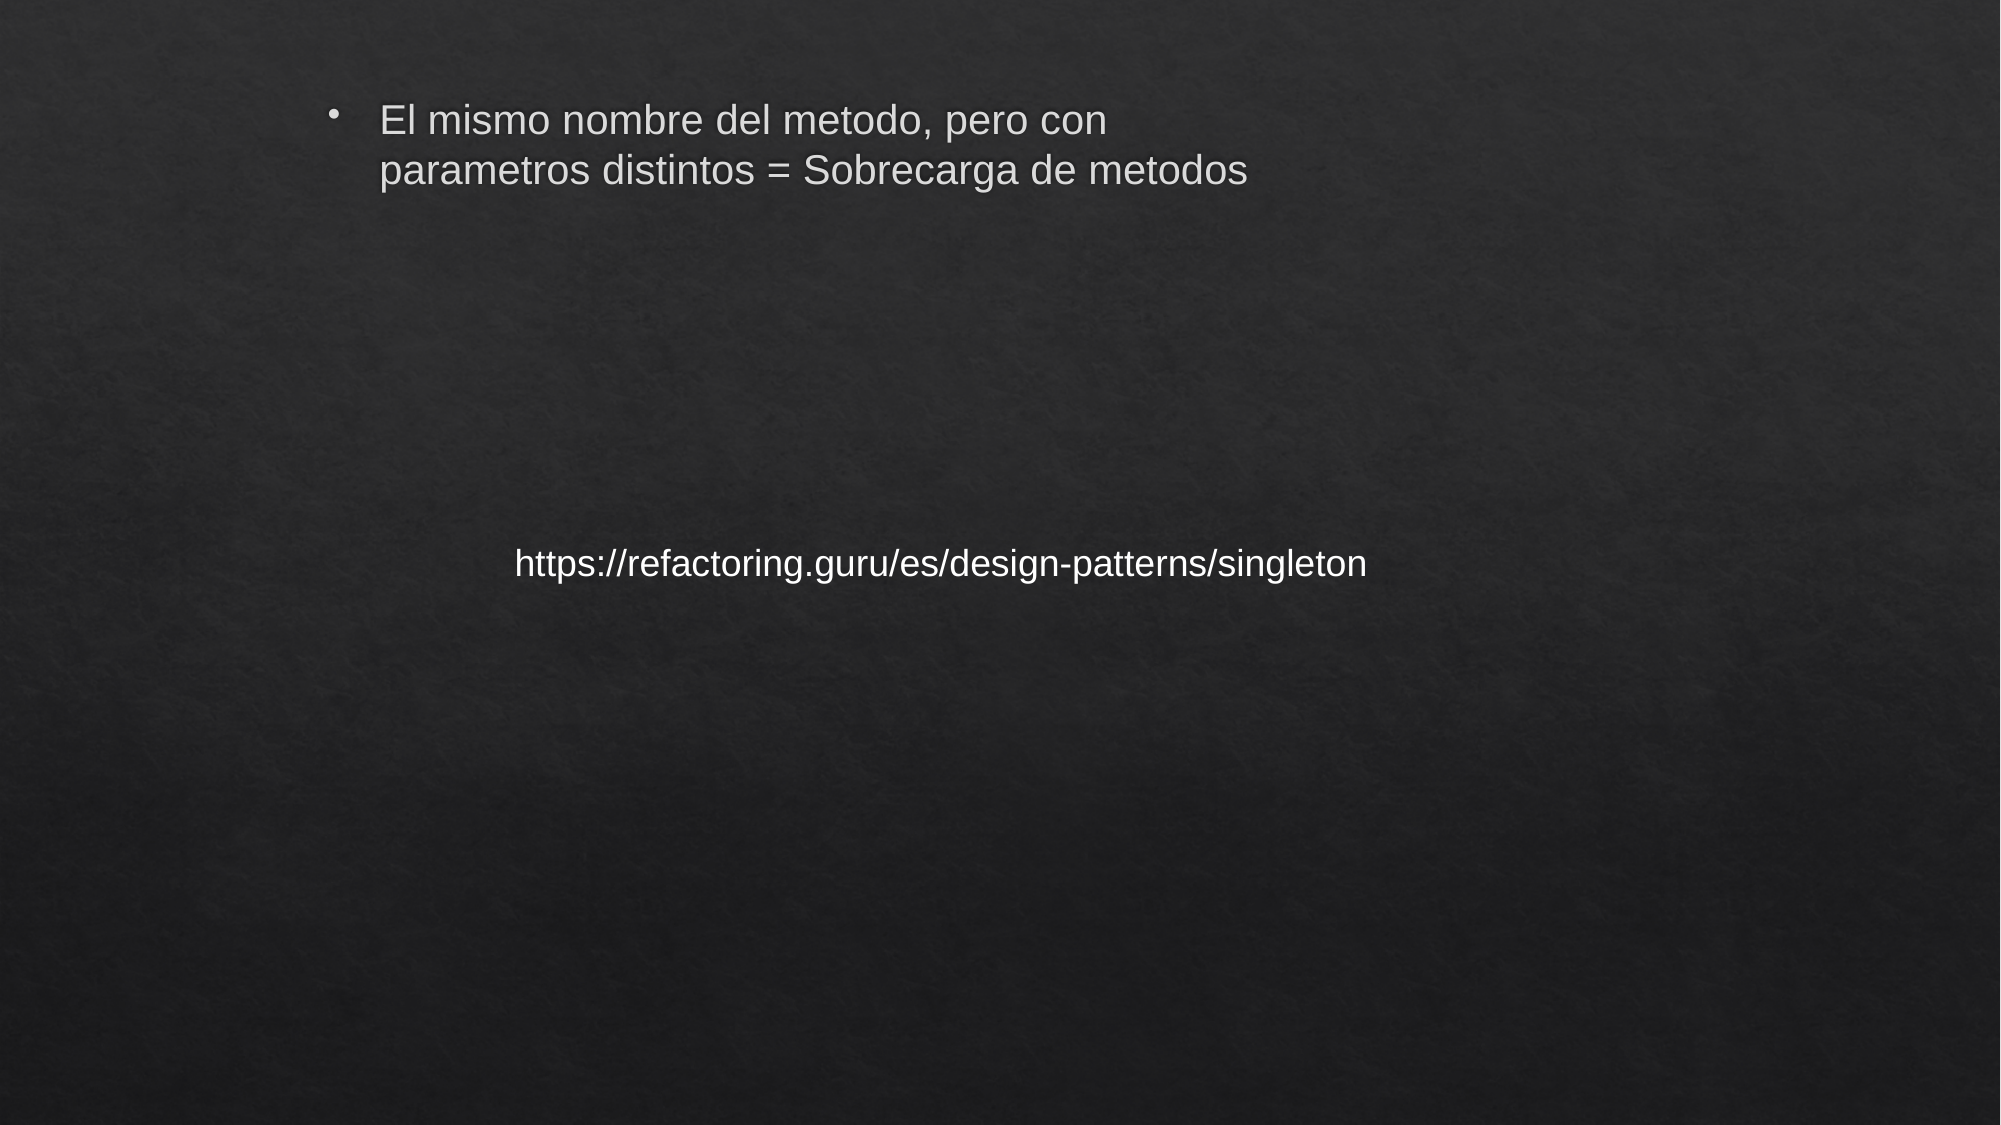

El mismo nombre del metodo, pero con parametros distintos = Sobrecarga de metodos

https://refactoring.guru/es/design-patterns/singleton